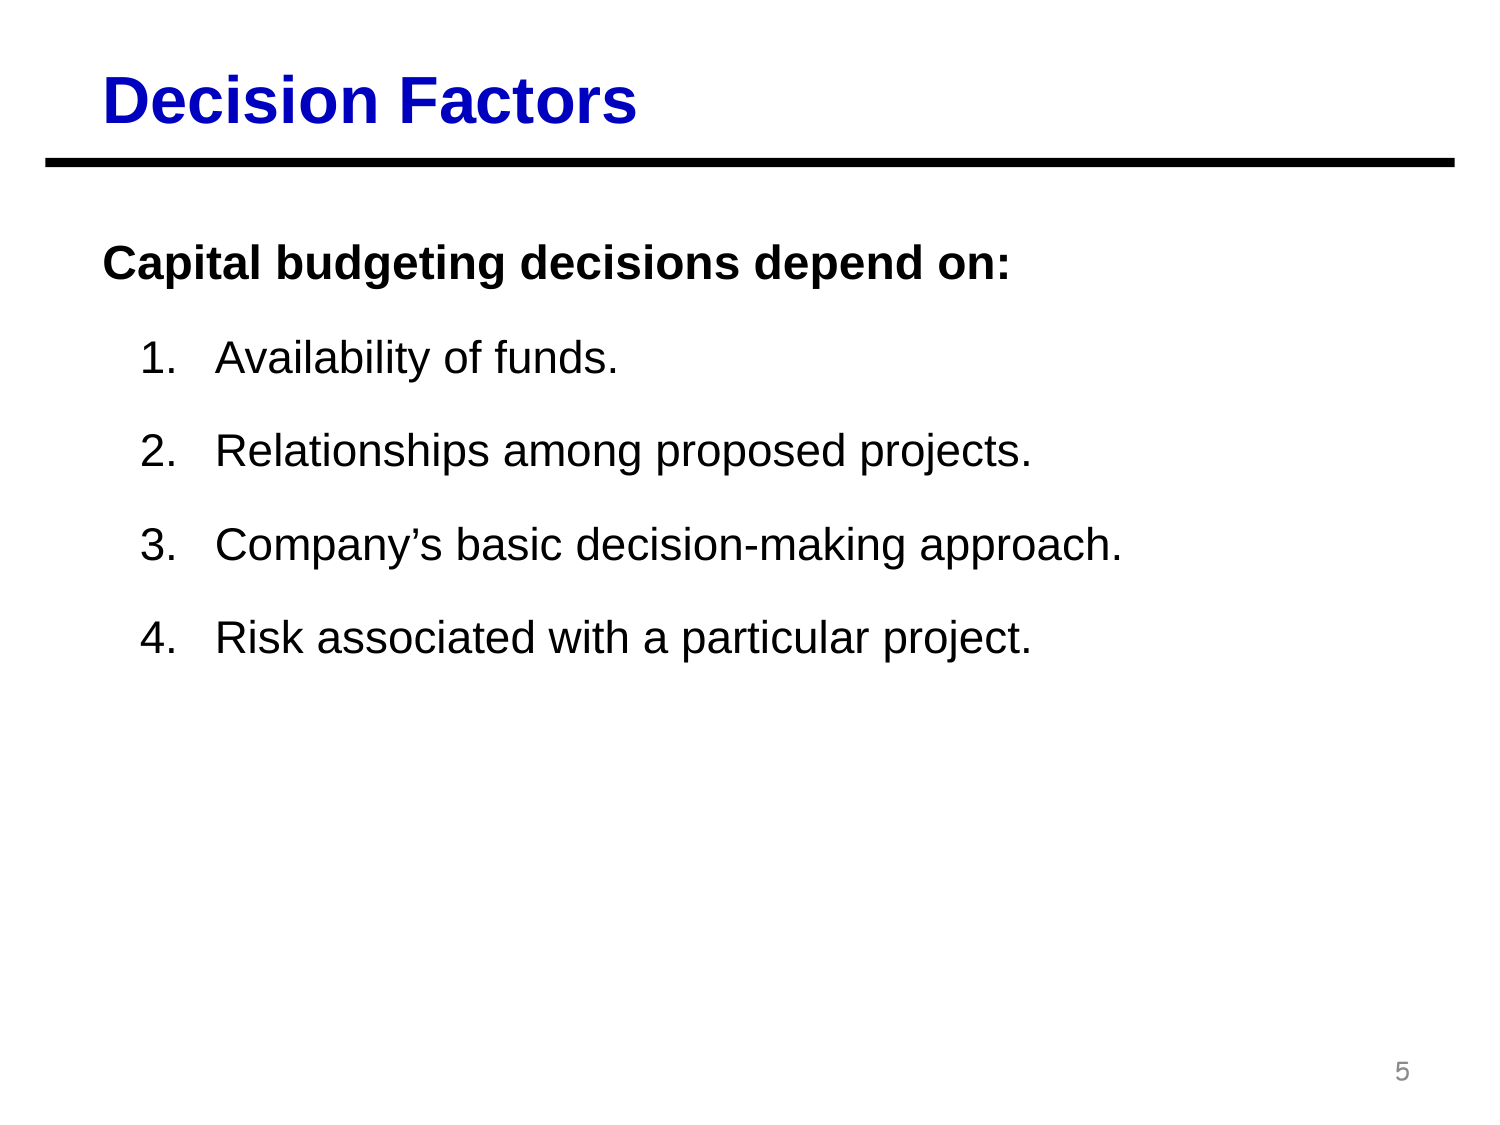

Decision Factors

Capital budgeting decisions depend on:
Availability of funds.
Relationships among proposed projects.
Company’s basic decision-making approach.
Risk associated with a particular project.
5